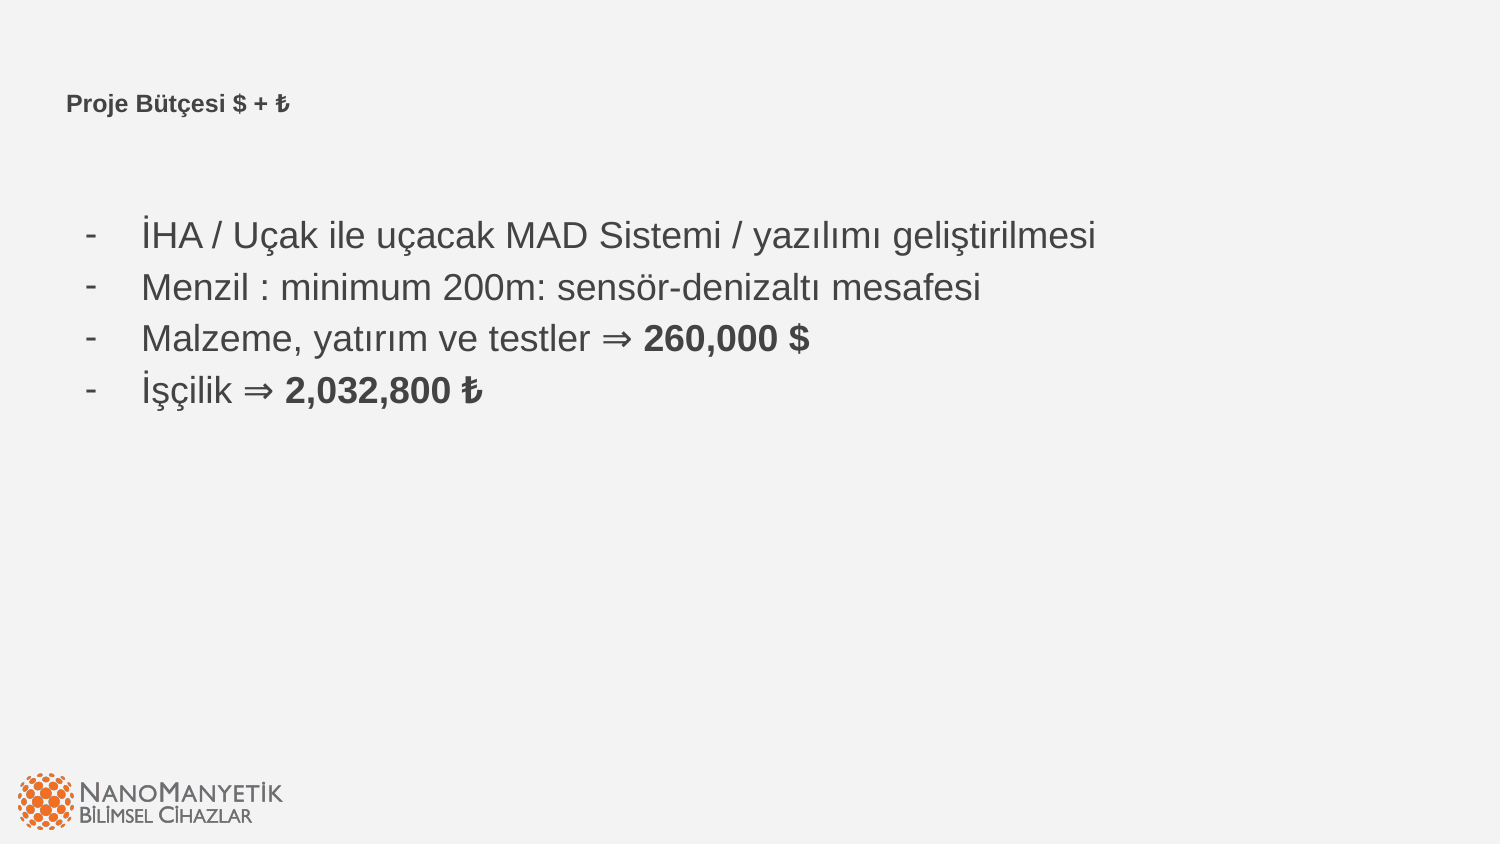

# Proje Bütçesi $ + ₺
İHA / Uçak ile uçacak MAD Sistemi / yazılımı geliştirilmesi
Menzil : minimum 200m: sensör-denizaltı mesafesi
Malzeme, yatırım ve testler ⇒ 260,000 $
İşçilik ⇒ 2,032,800 ₺